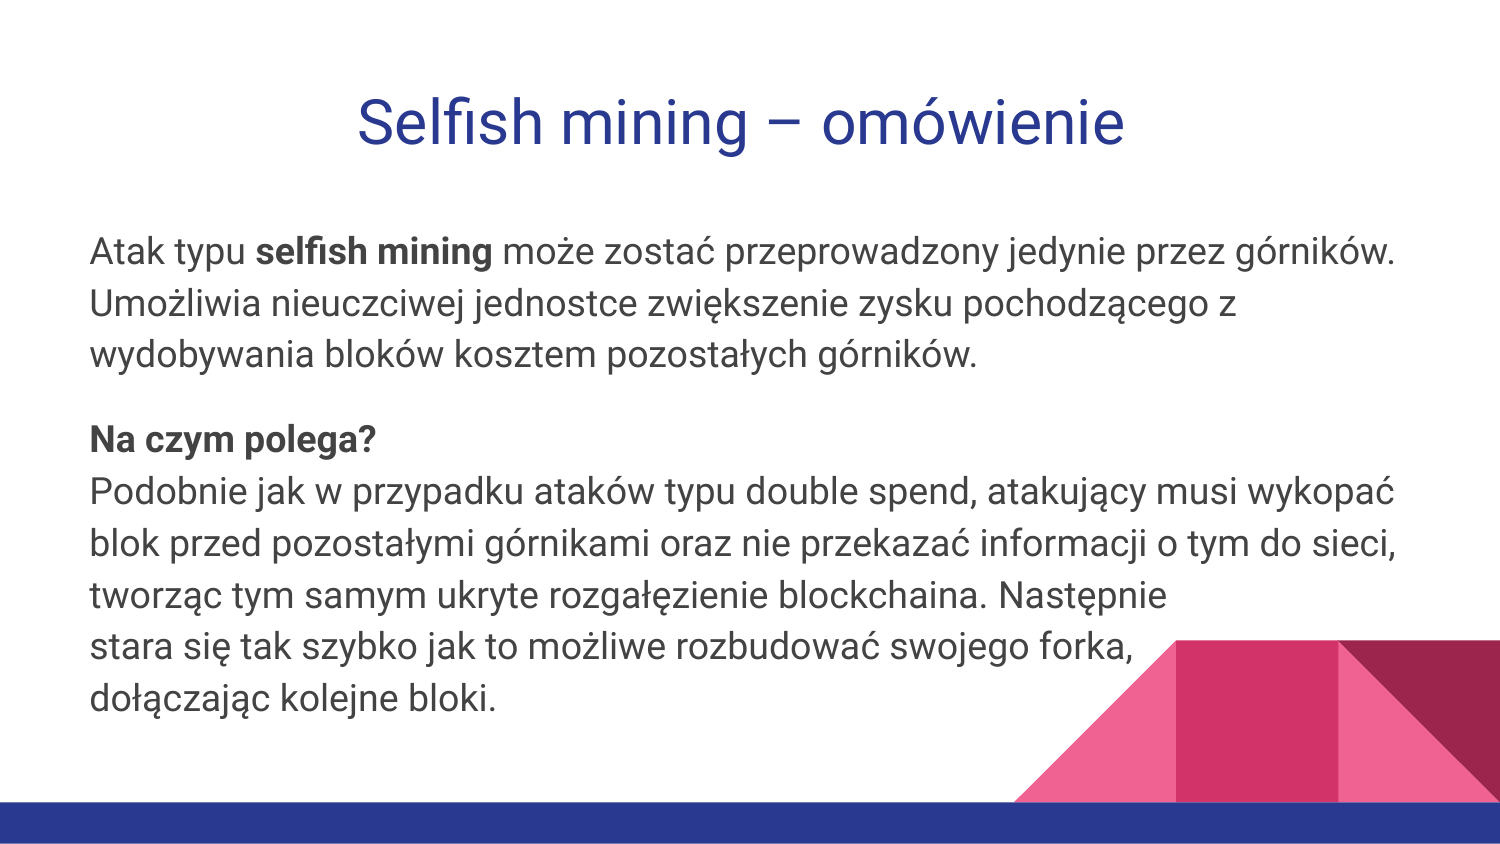

# Selfish mining – omówienie
Atak typu selfish mining może zostać przeprowadzony jedynie przez górników. Umożliwia nieuczciwej jednostce zwiększenie zysku pochodzącego z wydobywania bloków kosztem pozostałych górników.
Na czym polega?
Podobnie jak w przypadku ataków typu double spend, atakujący musi wykopać blok przed pozostałymi górnikami oraz nie przekazać informacji o tym do sieci, tworząc tym samym ukryte rozgałęzienie blockchaina. Następnie
stara się tak szybko jak to możliwe rozbudować swojego forka,
dołączając kolejne bloki.